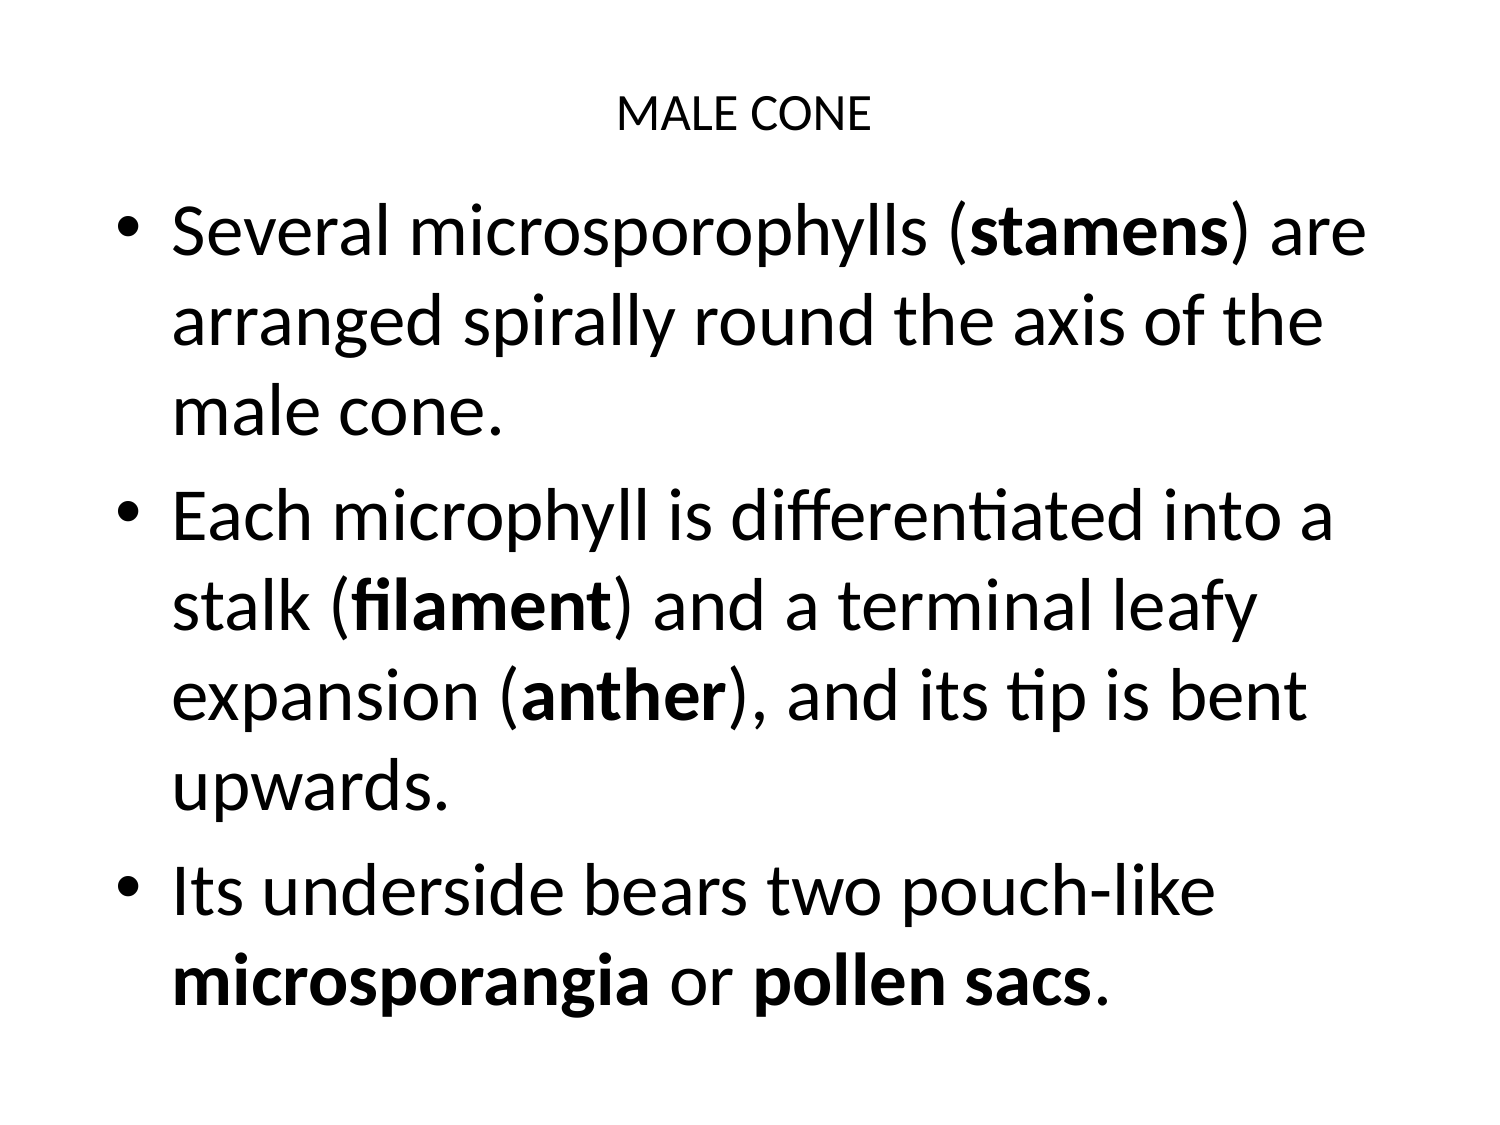

# MALE CONE
Several microsporophylls (stamens) are arranged spirally round the axis of the male cone.
Each microphyll is differentiated into a stalk (filament) and a terminal leafy expansion (anther), and its tip is bent upwards.
Its underside bears two pouch-like microsporangia or pollen sacs.